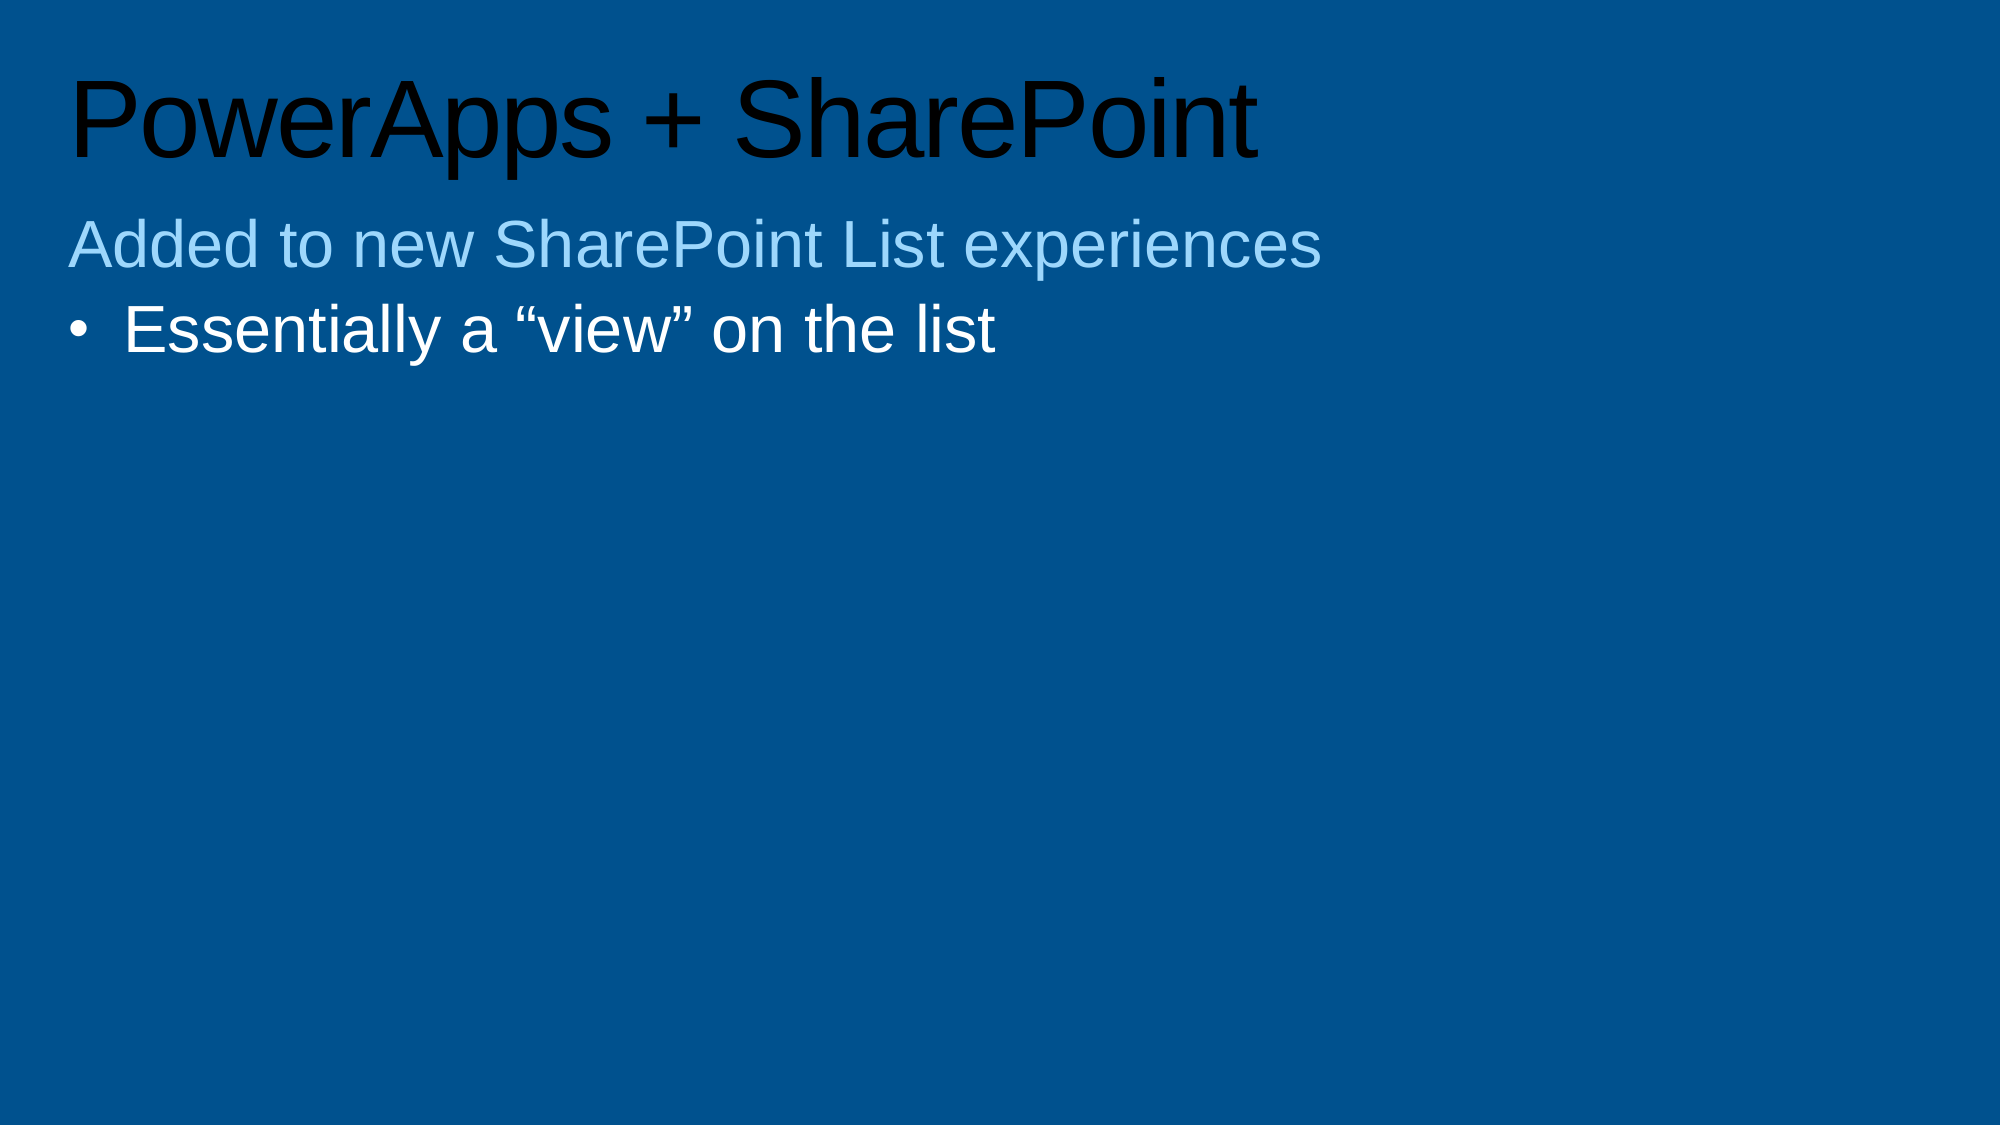

# PowerApps + SharePoint
Added to new SharePoint List experiences
Essentially a “view” on the list